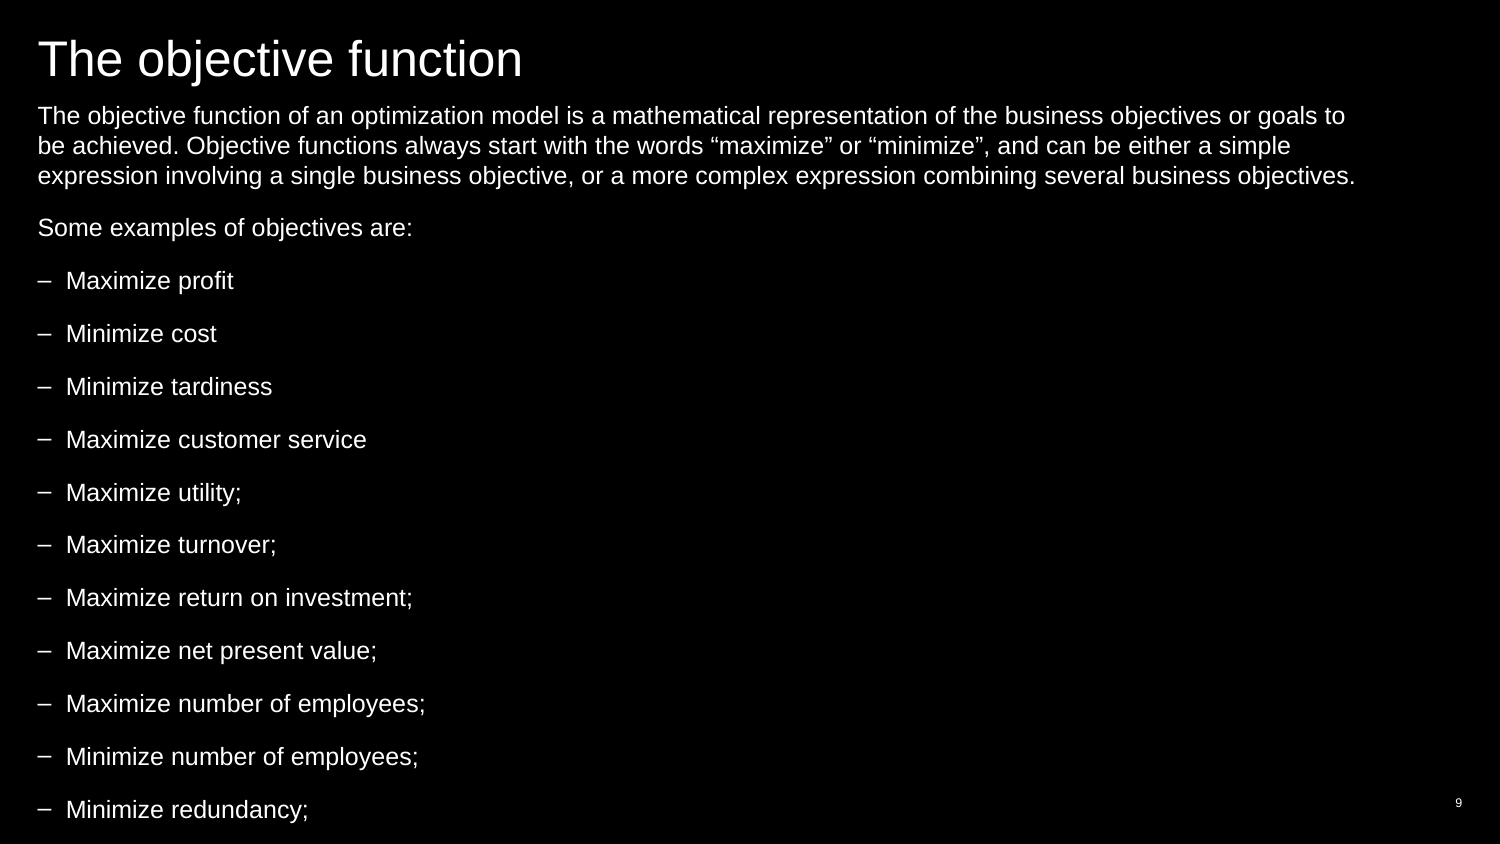

# The objective function
The objective function of an optimization model is a mathematical representation of the business objectives or goals to be achieved. Objective functions always start with the words “maximize” or “minimize”, and can be either a simple expression involving a single business objective, or a more complex expression combining several business objectives.
Some examples of objectives are:
Maximize profit
Minimize cost
Minimize tardiness
Maximize customer service
Maximize utility;
Maximize turnover;
Maximize return on investment;
Maximize net present value;
Maximize number of employees;
Minimize number of employees;
Minimize redundancy;
Maximize probability of survival;
Maximize robustness of operating plan.

9